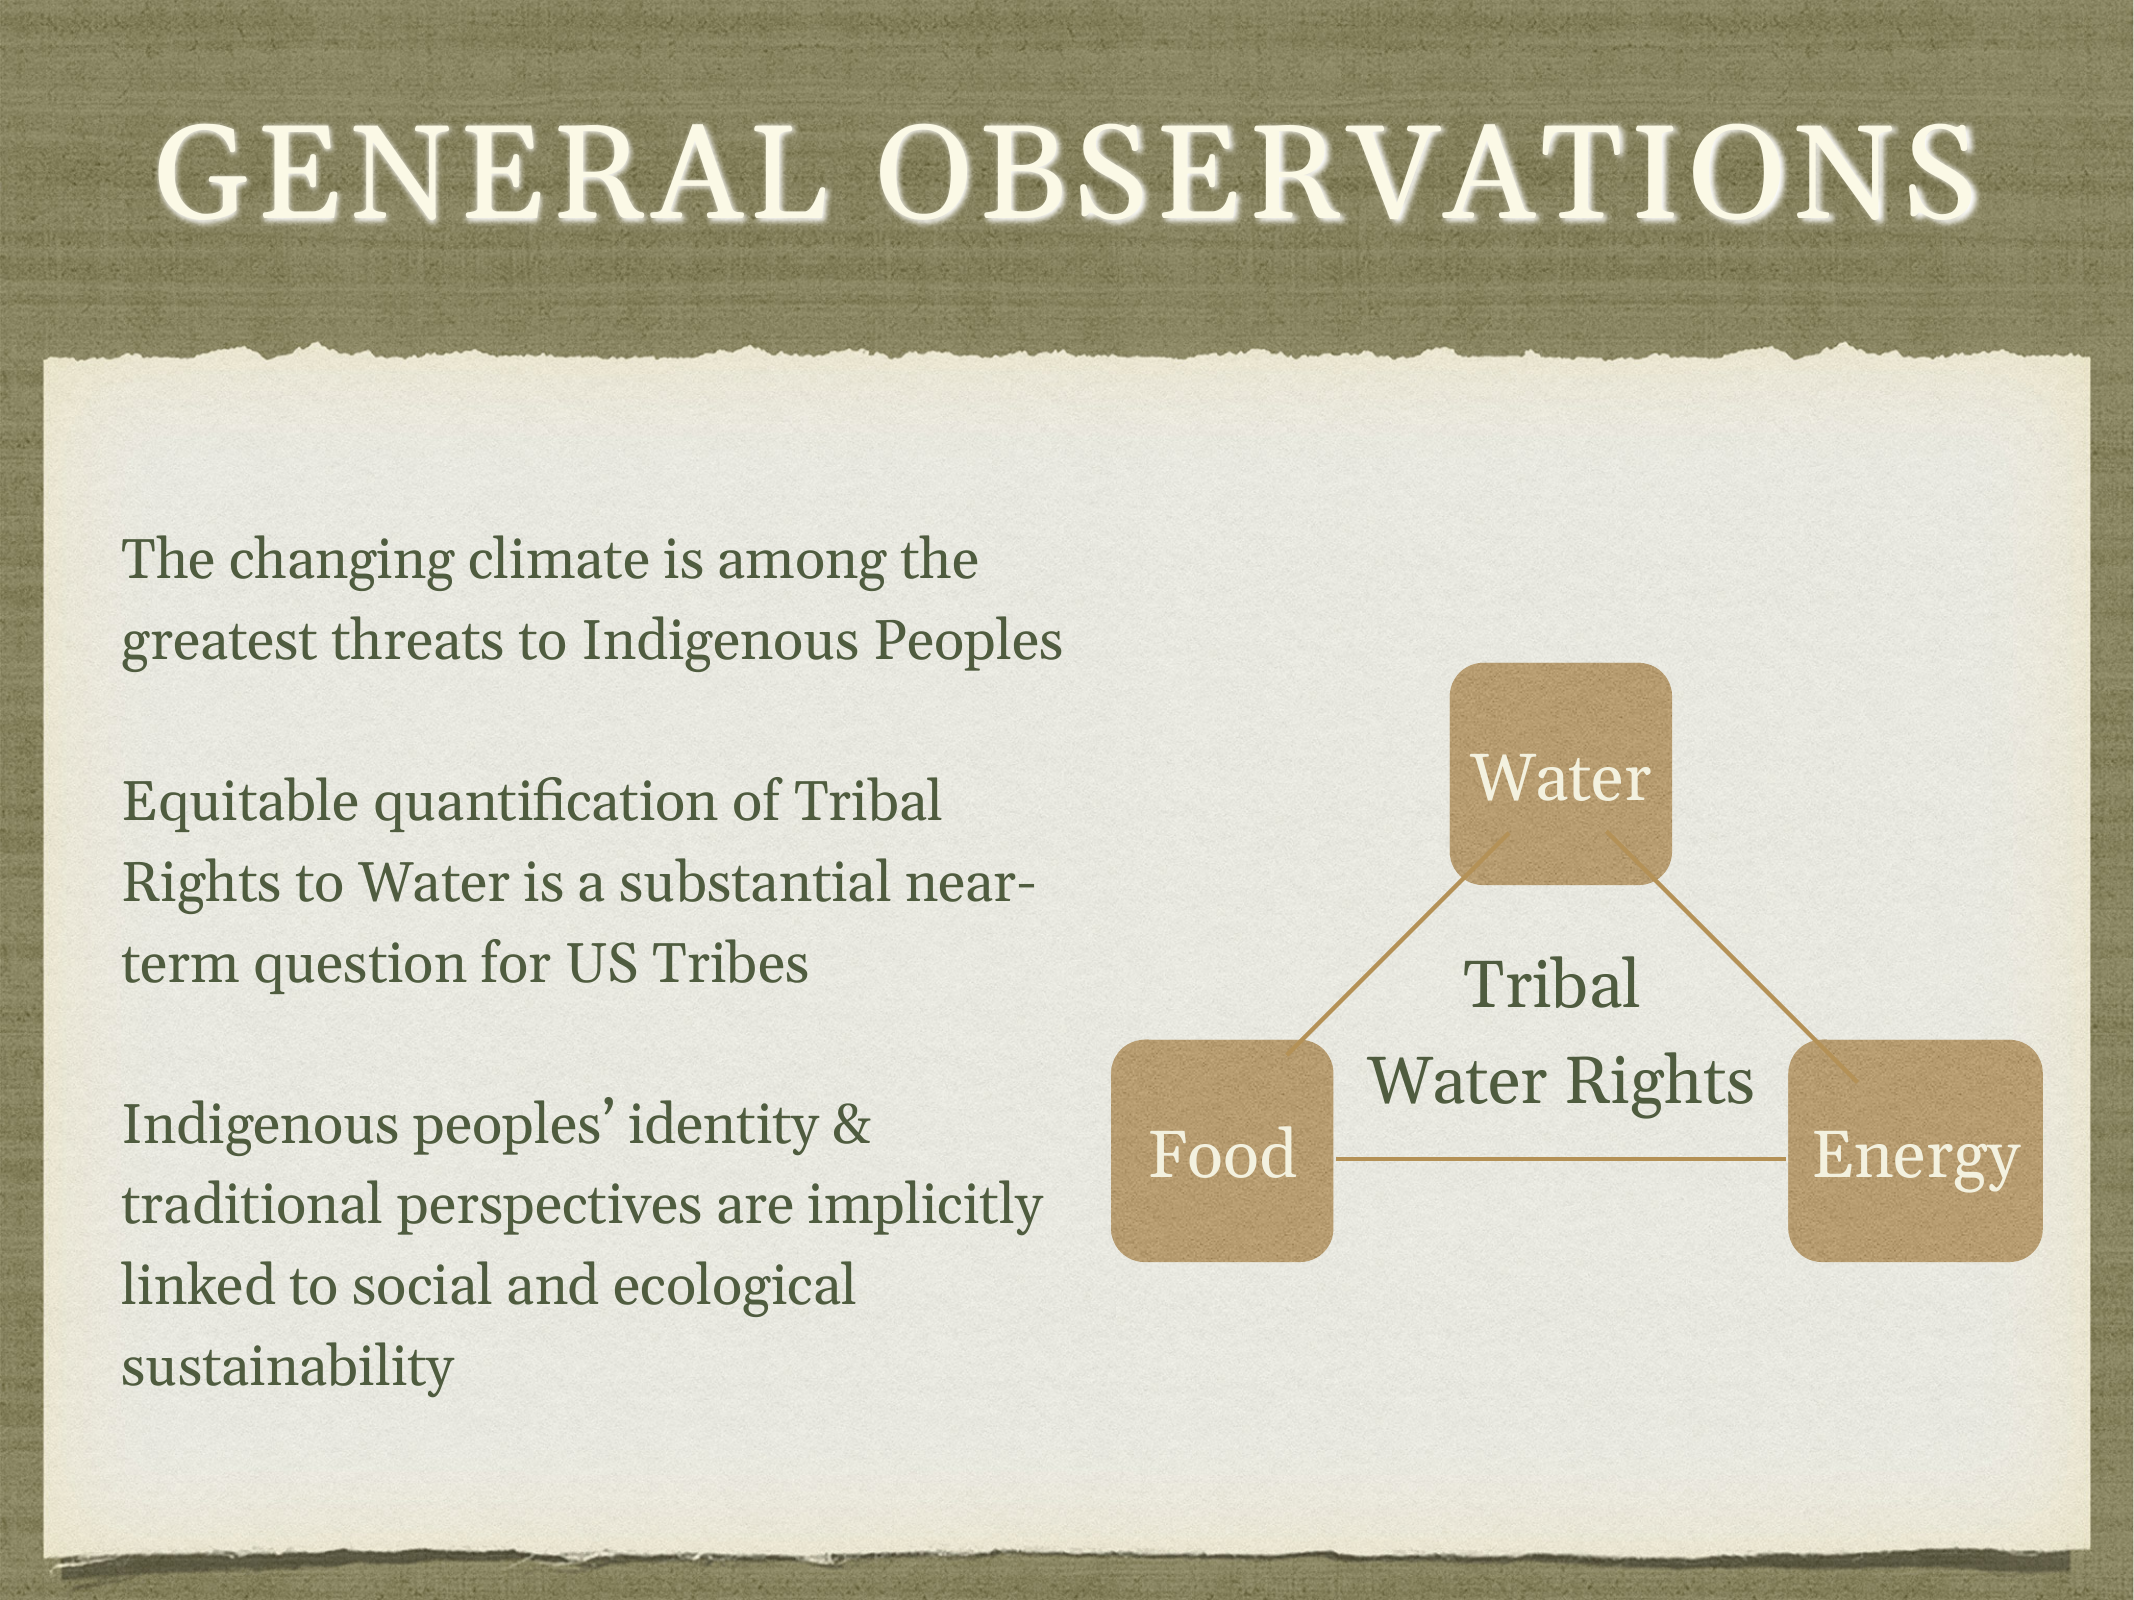

# General Observations
The changing climate is among the greatest threats to Indigenous Peoples

Equitable quantification of Tribal Rights to Water is a substantial near-term question for US Tribes

Indigenous peoples’ identity & traditional perspectives are implicitly linked to social and ecological sustainability
Water

Tribal
Water Rights
Food
Energy